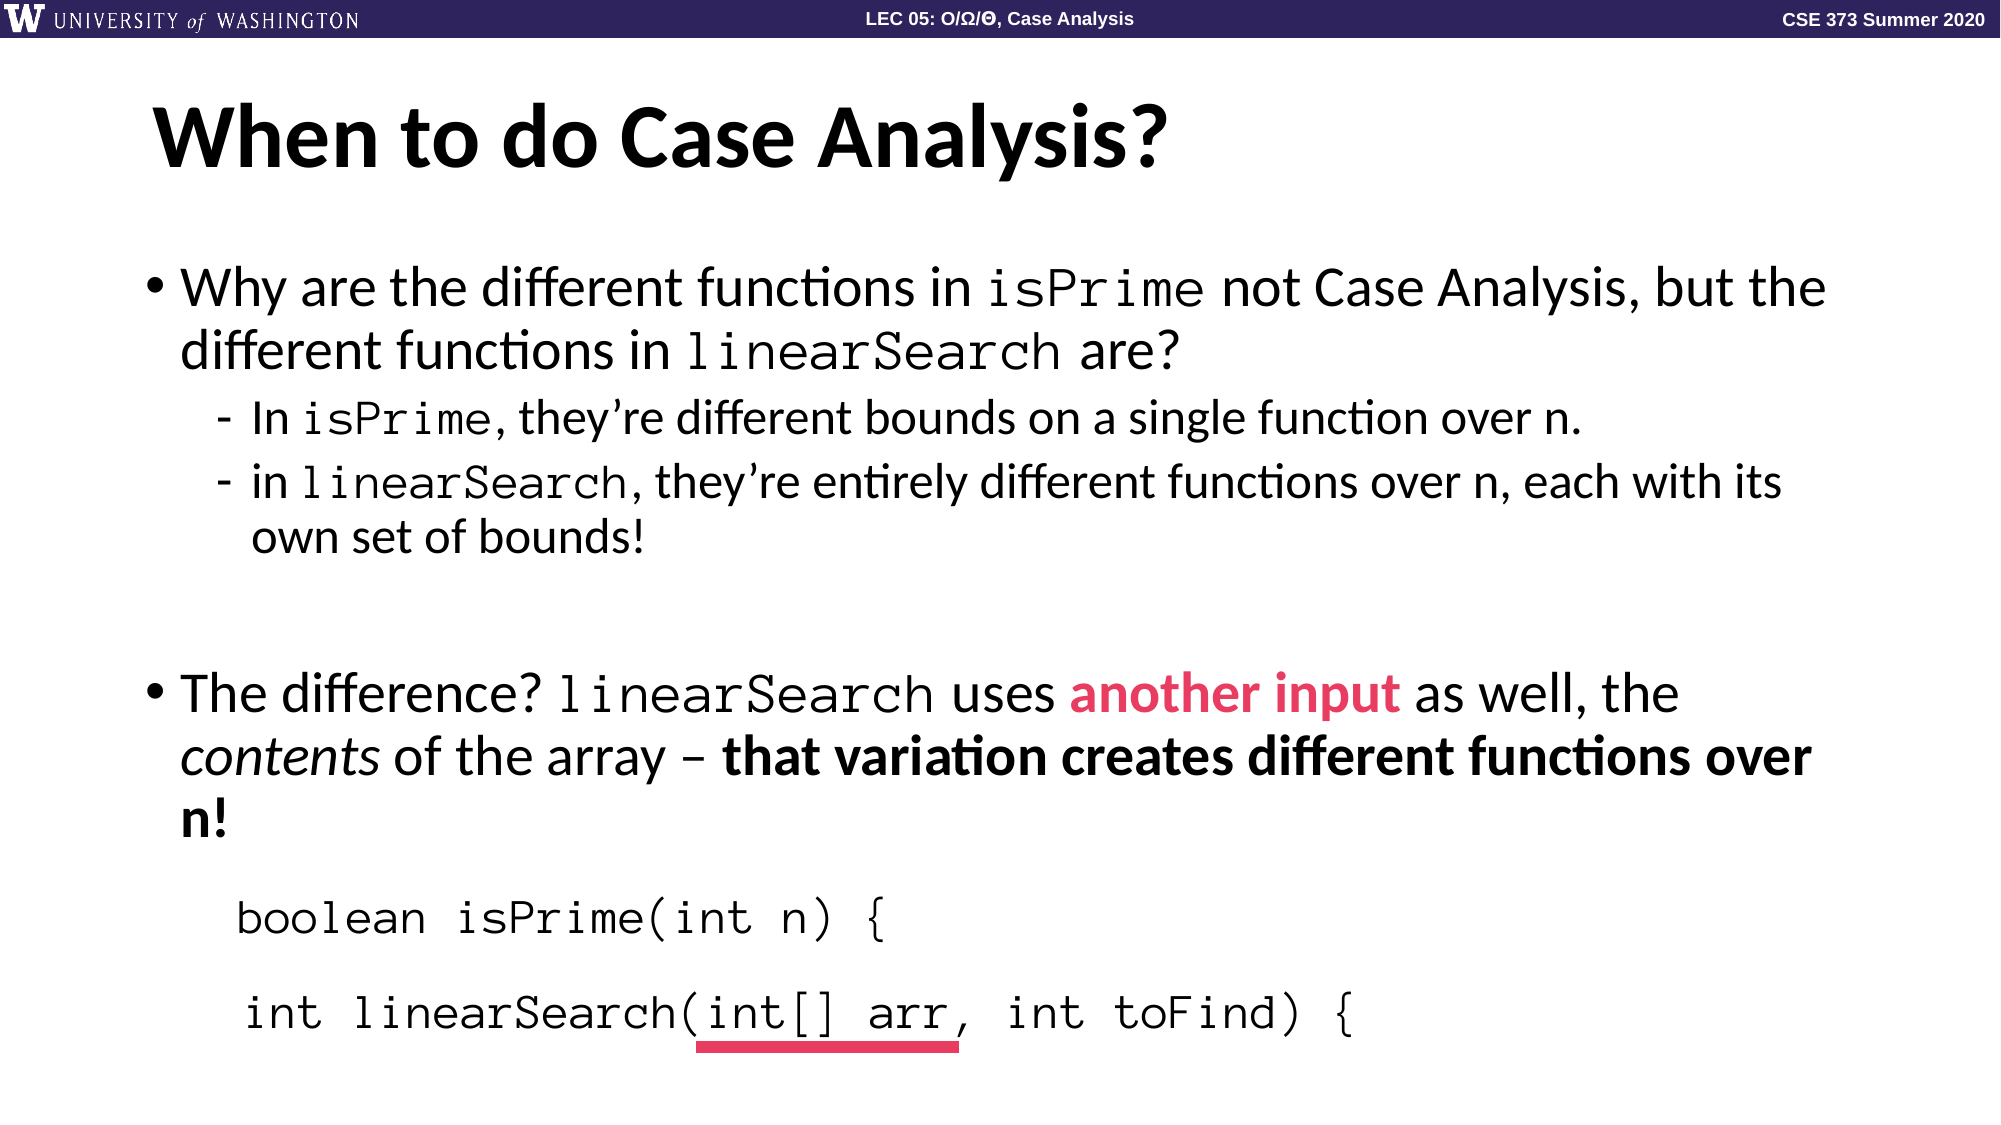

# When to do Case Analysis?
Why are the different functions in isPrime not Case Analysis, but the different functions in linearSearch are?
In isPrime, they’re different bounds on a single function over n.
in linearSearch, they’re entirely different functions over n, each with its own set of bounds!

The difference? linearSearch uses another input as well, the contents of the array – that variation creates different functions over n!
boolean isPrime(int n) {
int linearSearch(int[] arr, int toFind) {